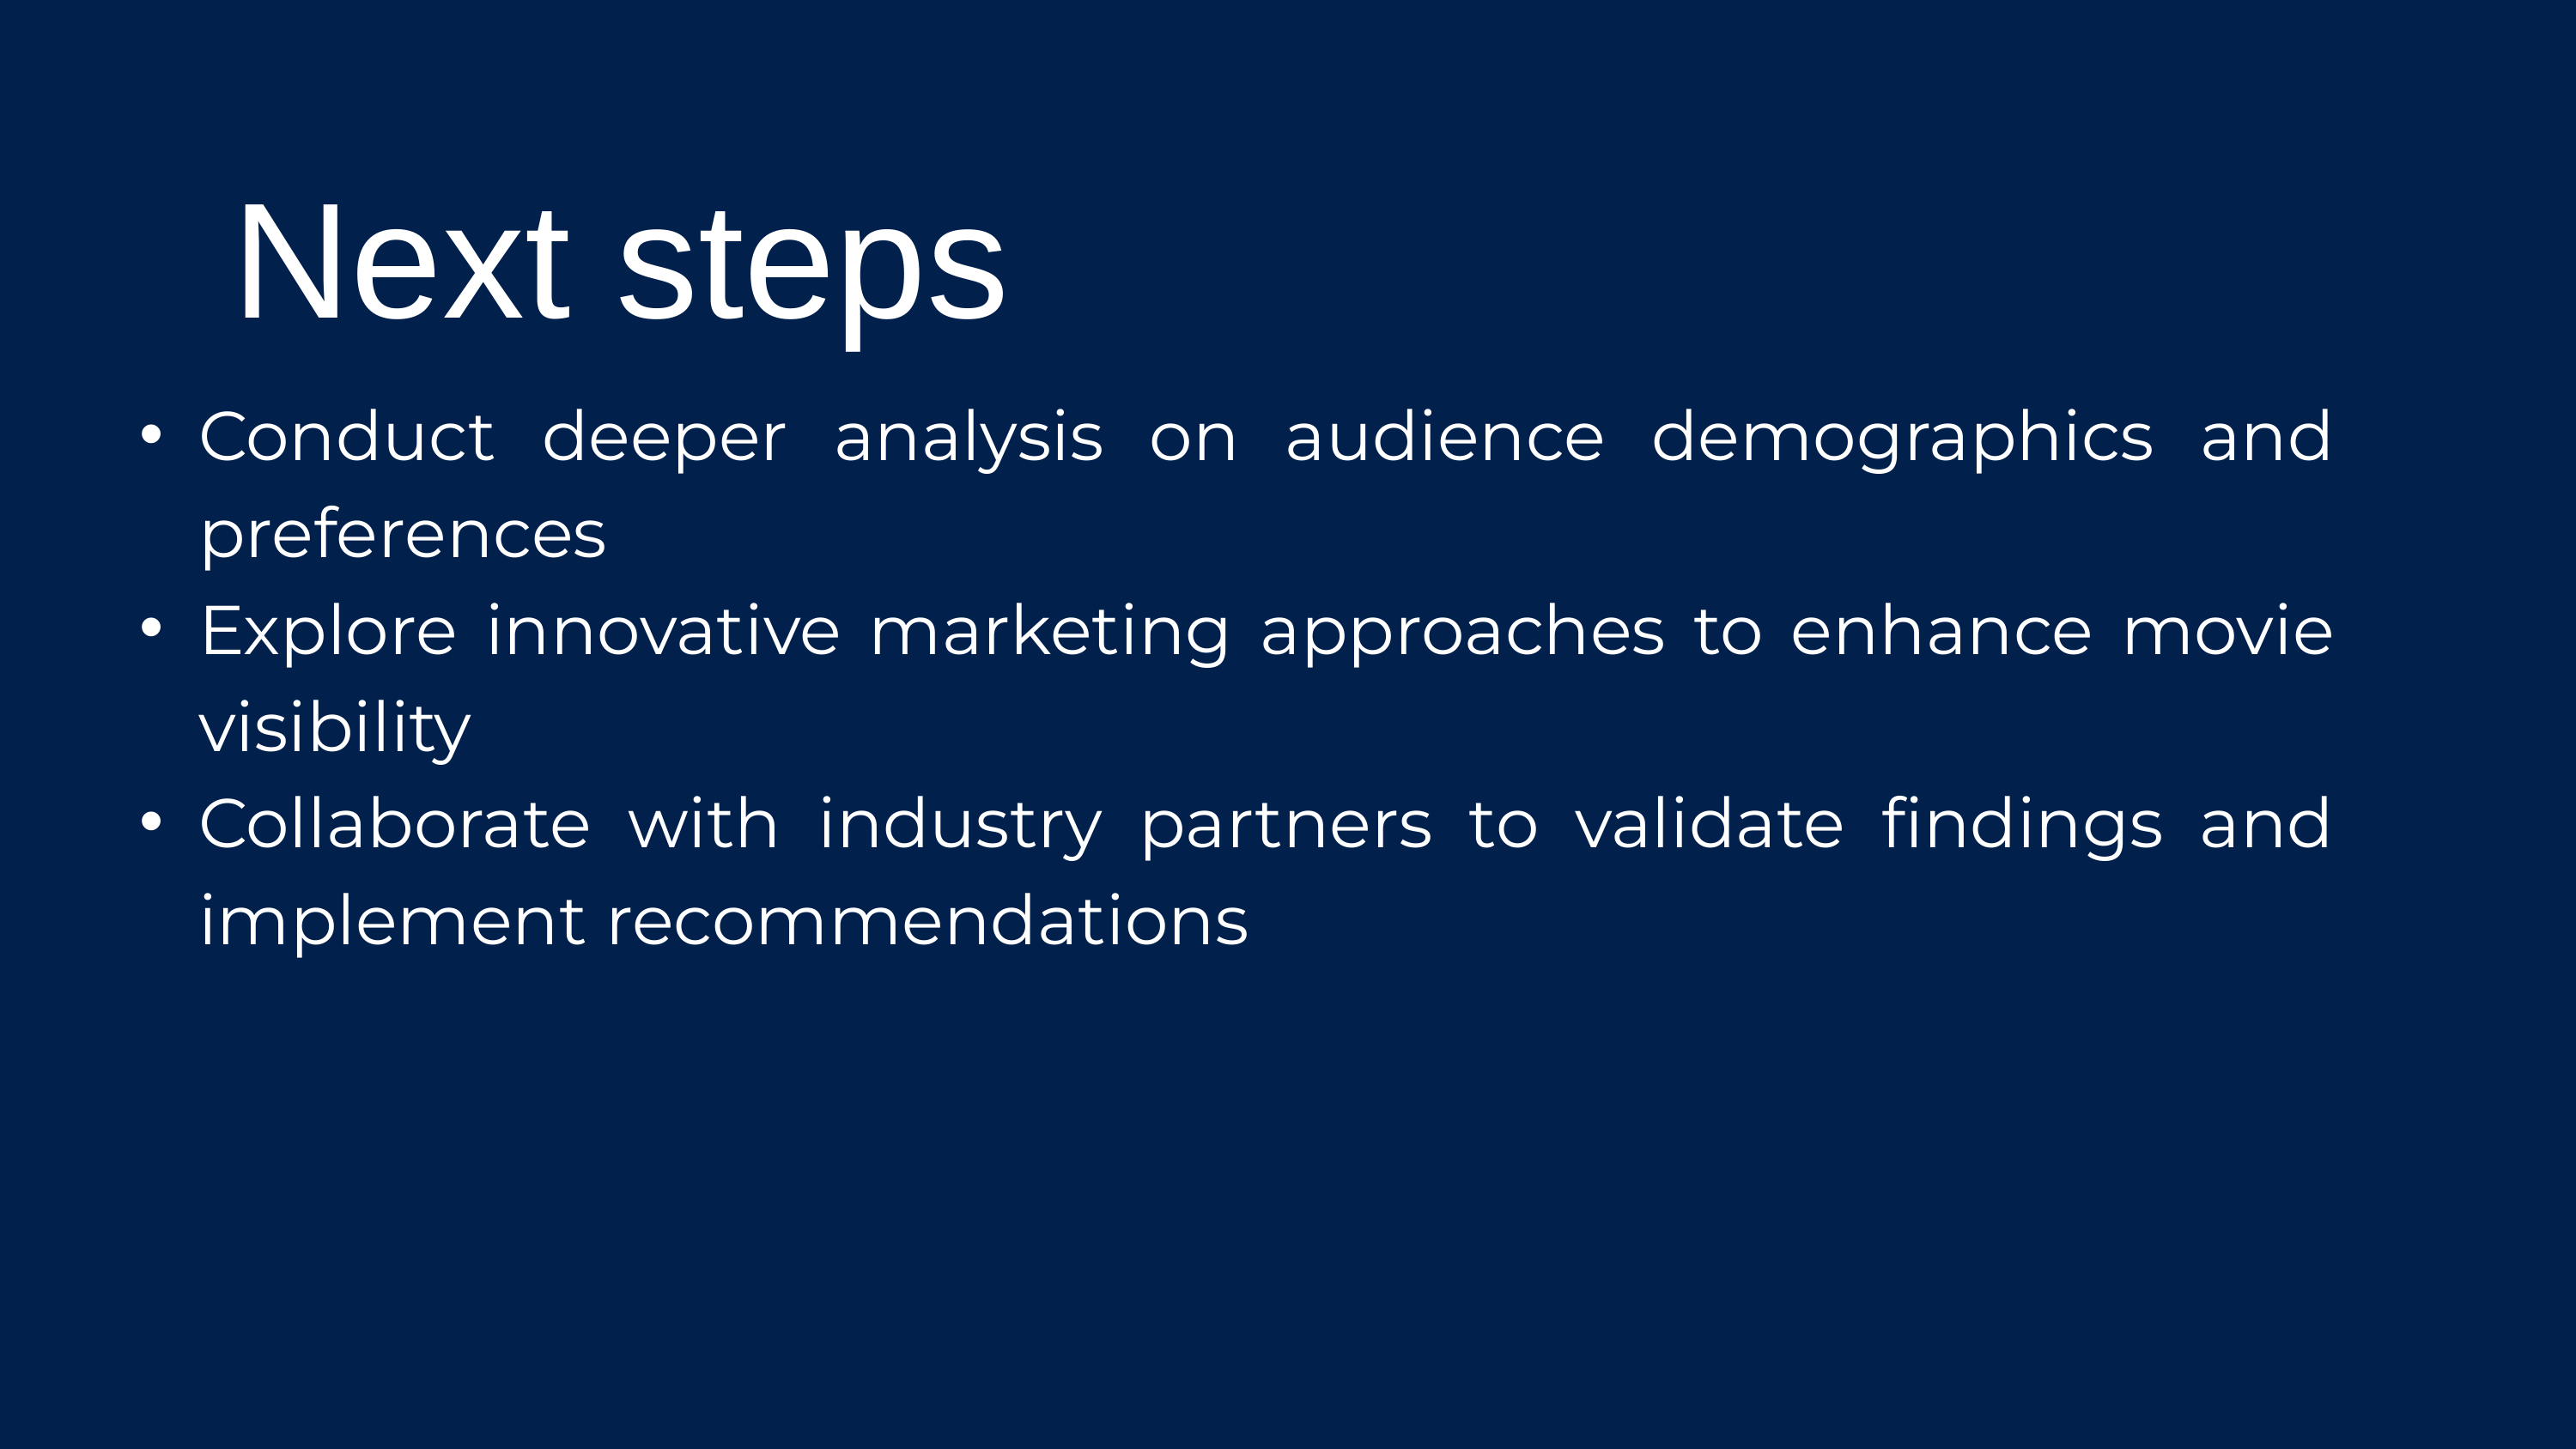

Next steps
Conduct deeper analysis on audience demographics and preferences
Explore innovative marketing approaches to enhance movie visibility
Collaborate with industry partners to validate findings and implement recommendations